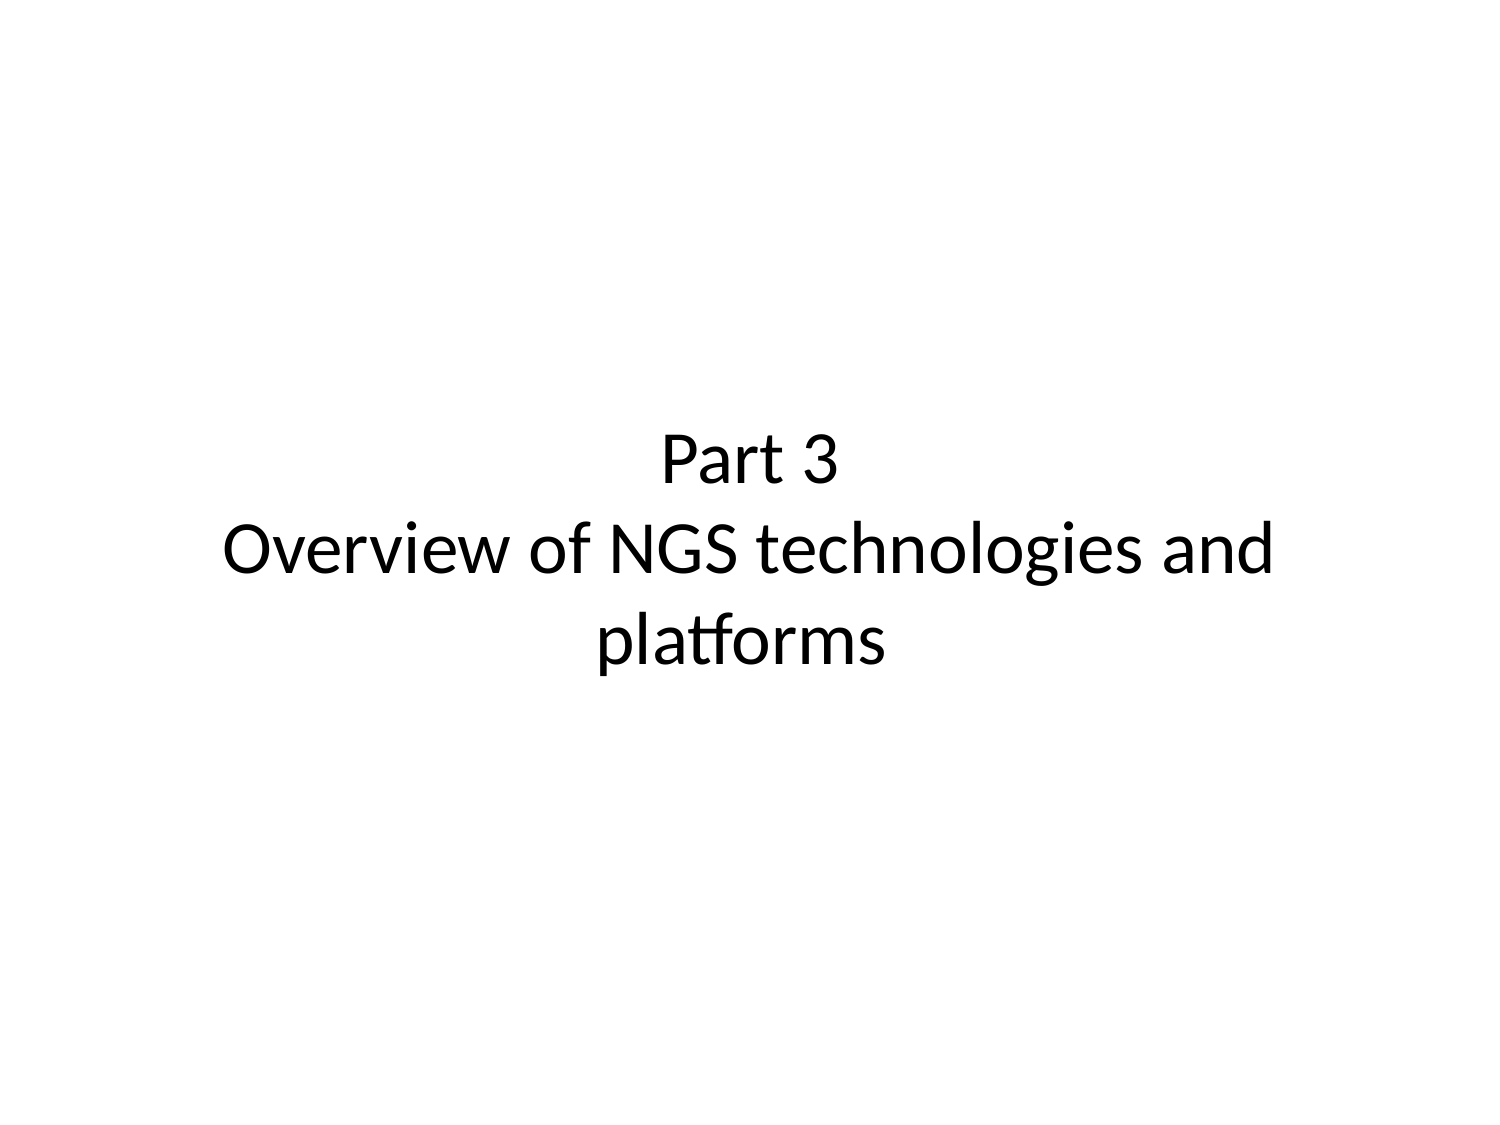

# Part 3 Overview of NGS technologies and platforms